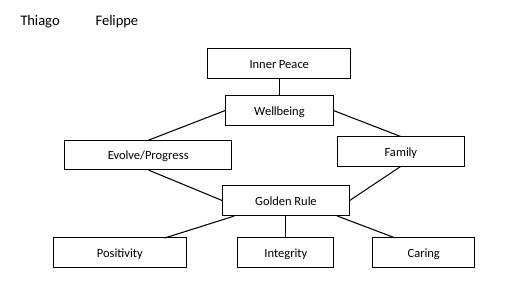

# Thiago	Felippe
Inner Peace
Wellbeing
Family
Evolve/Progress
Golden Rule
Positivity
Integrity
Caring